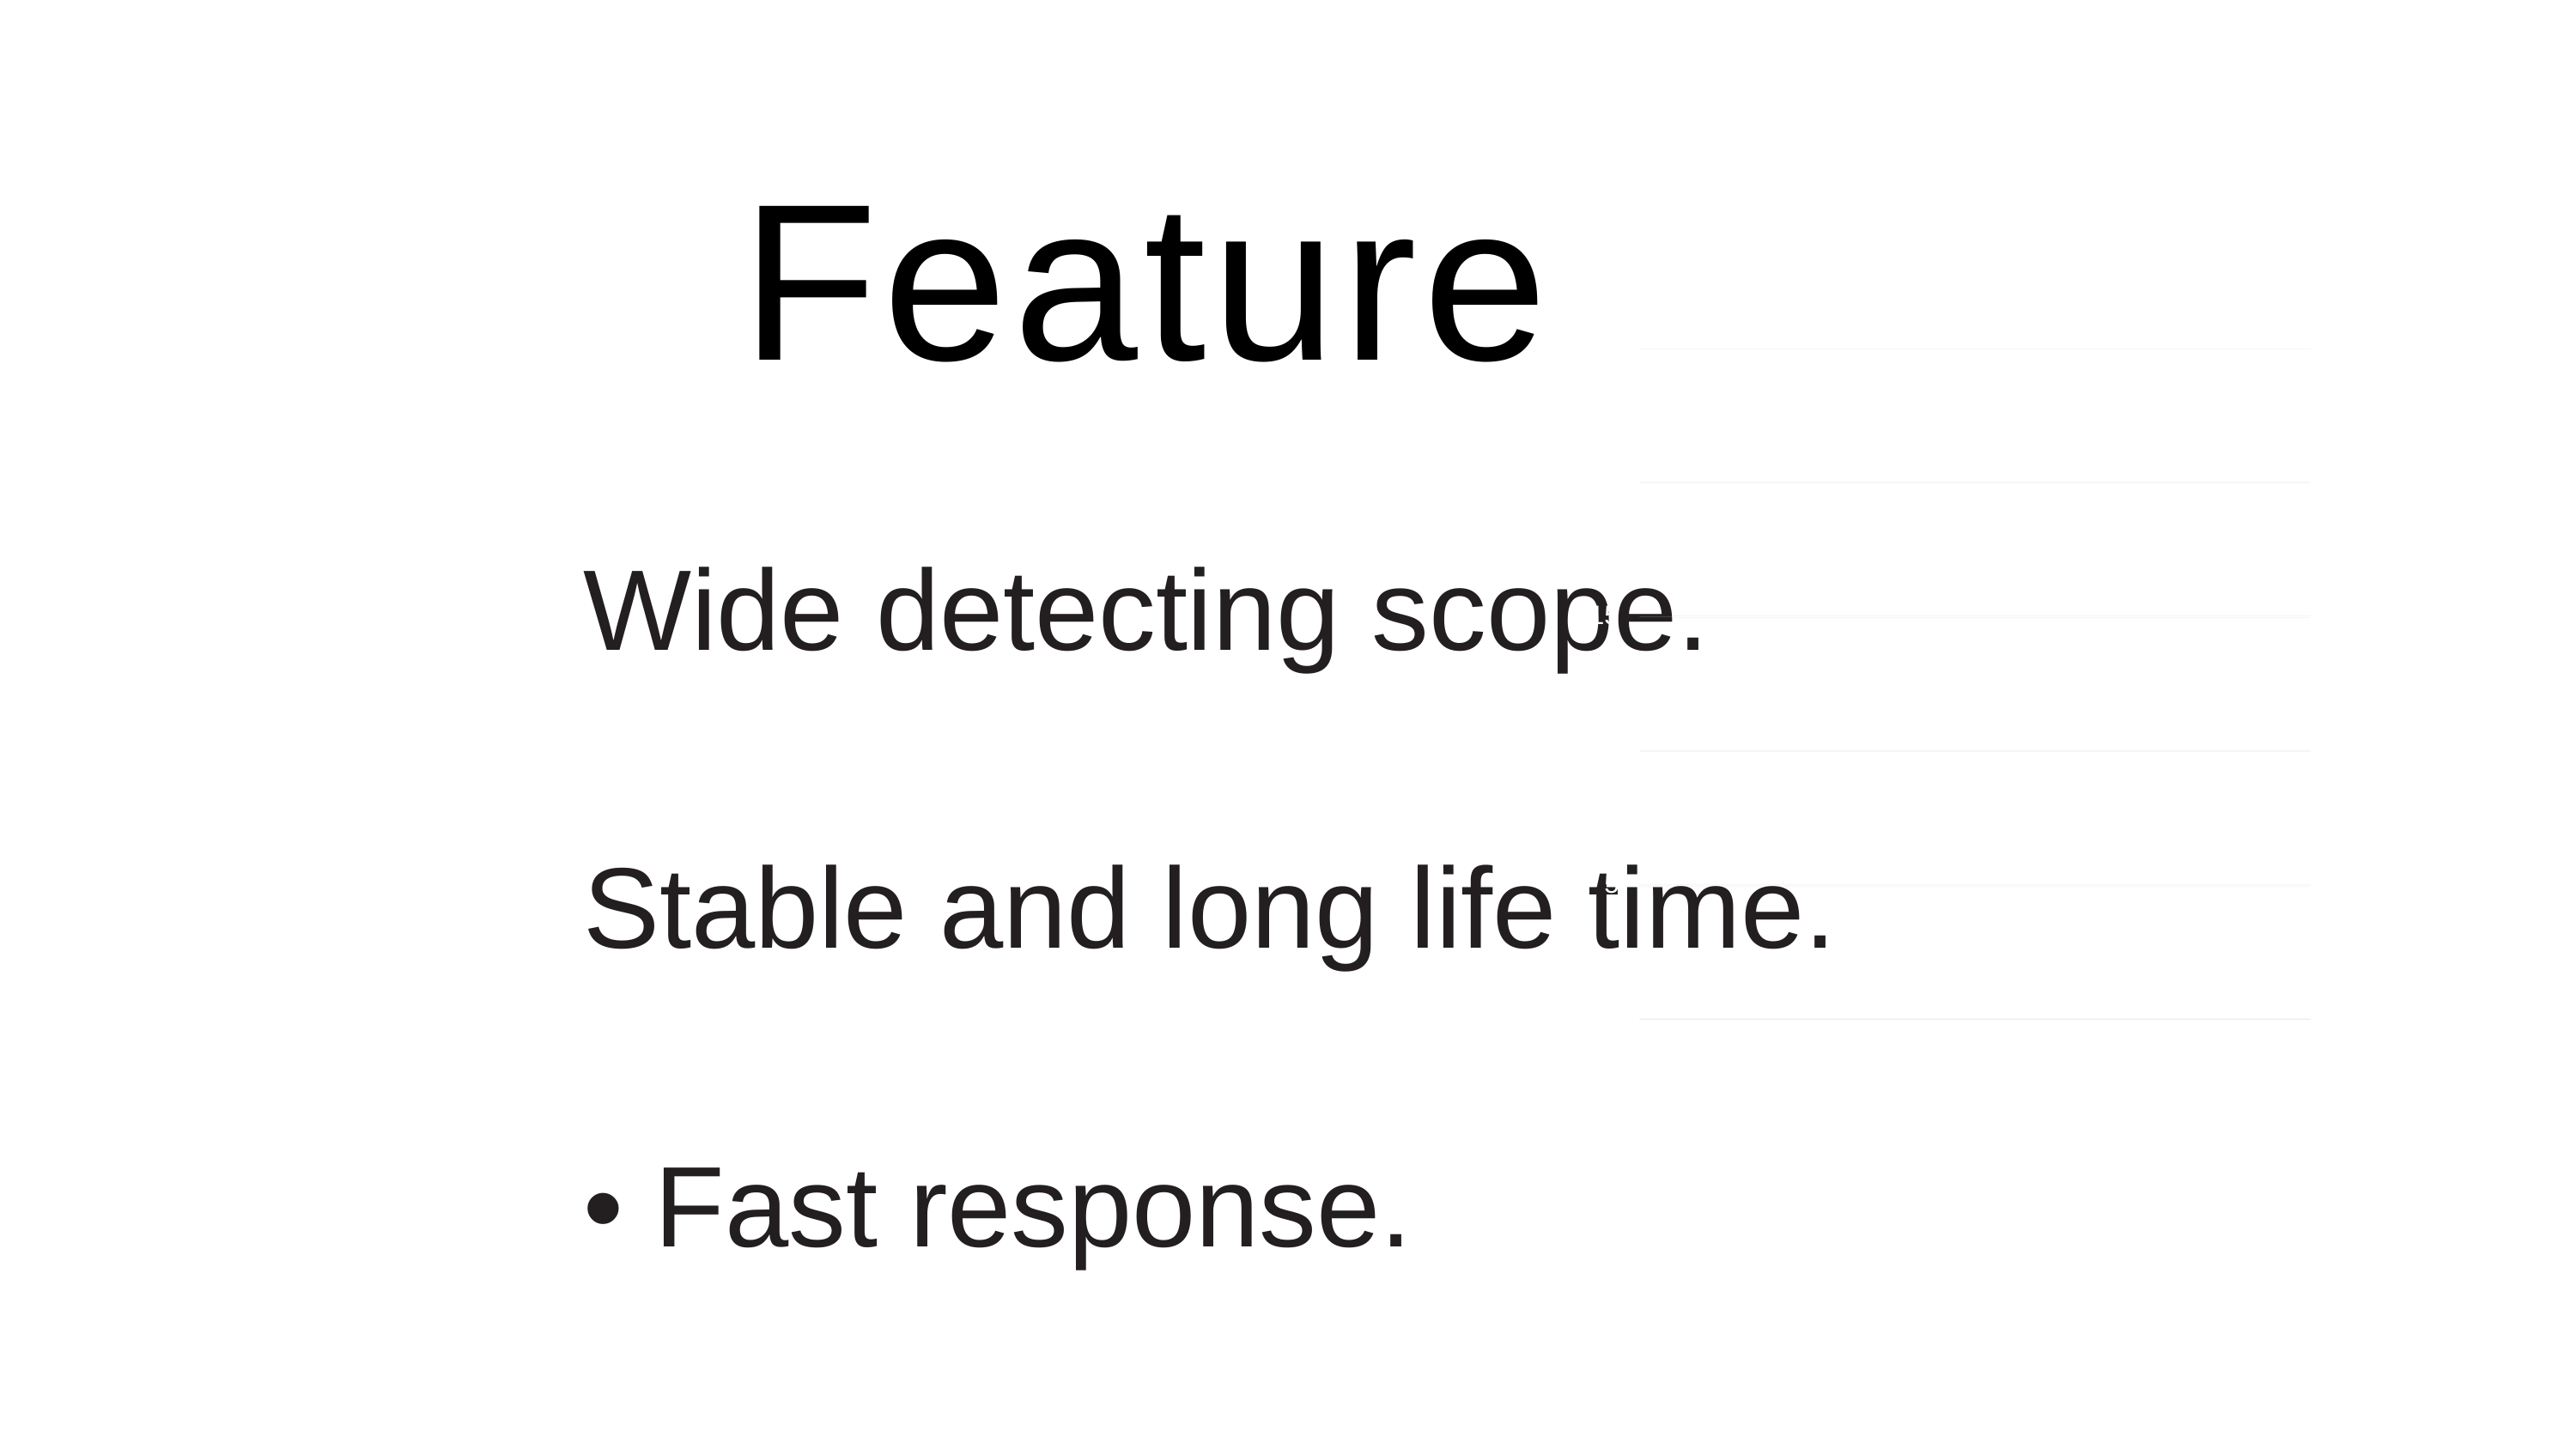

Feature

Wide detecting scope.

Stable and long life time.

• Fast response.
25

20
15
10
5
0
Element 1
Element 2
Element 3
Element 4
Element 5